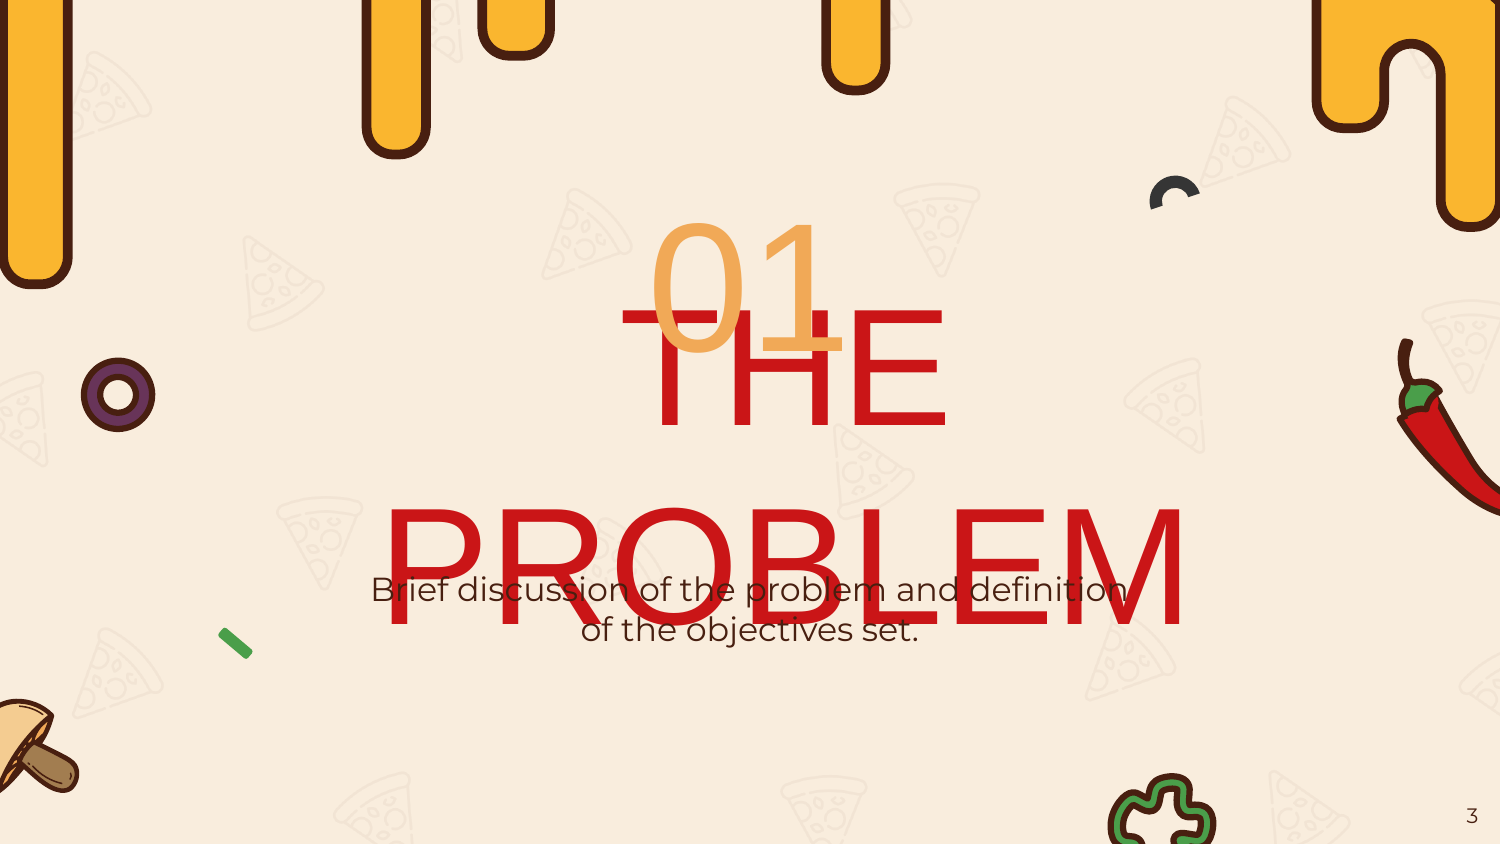

01
# THE PROBLEM
Brief discussion of the problem and definition of the objectives set.
3